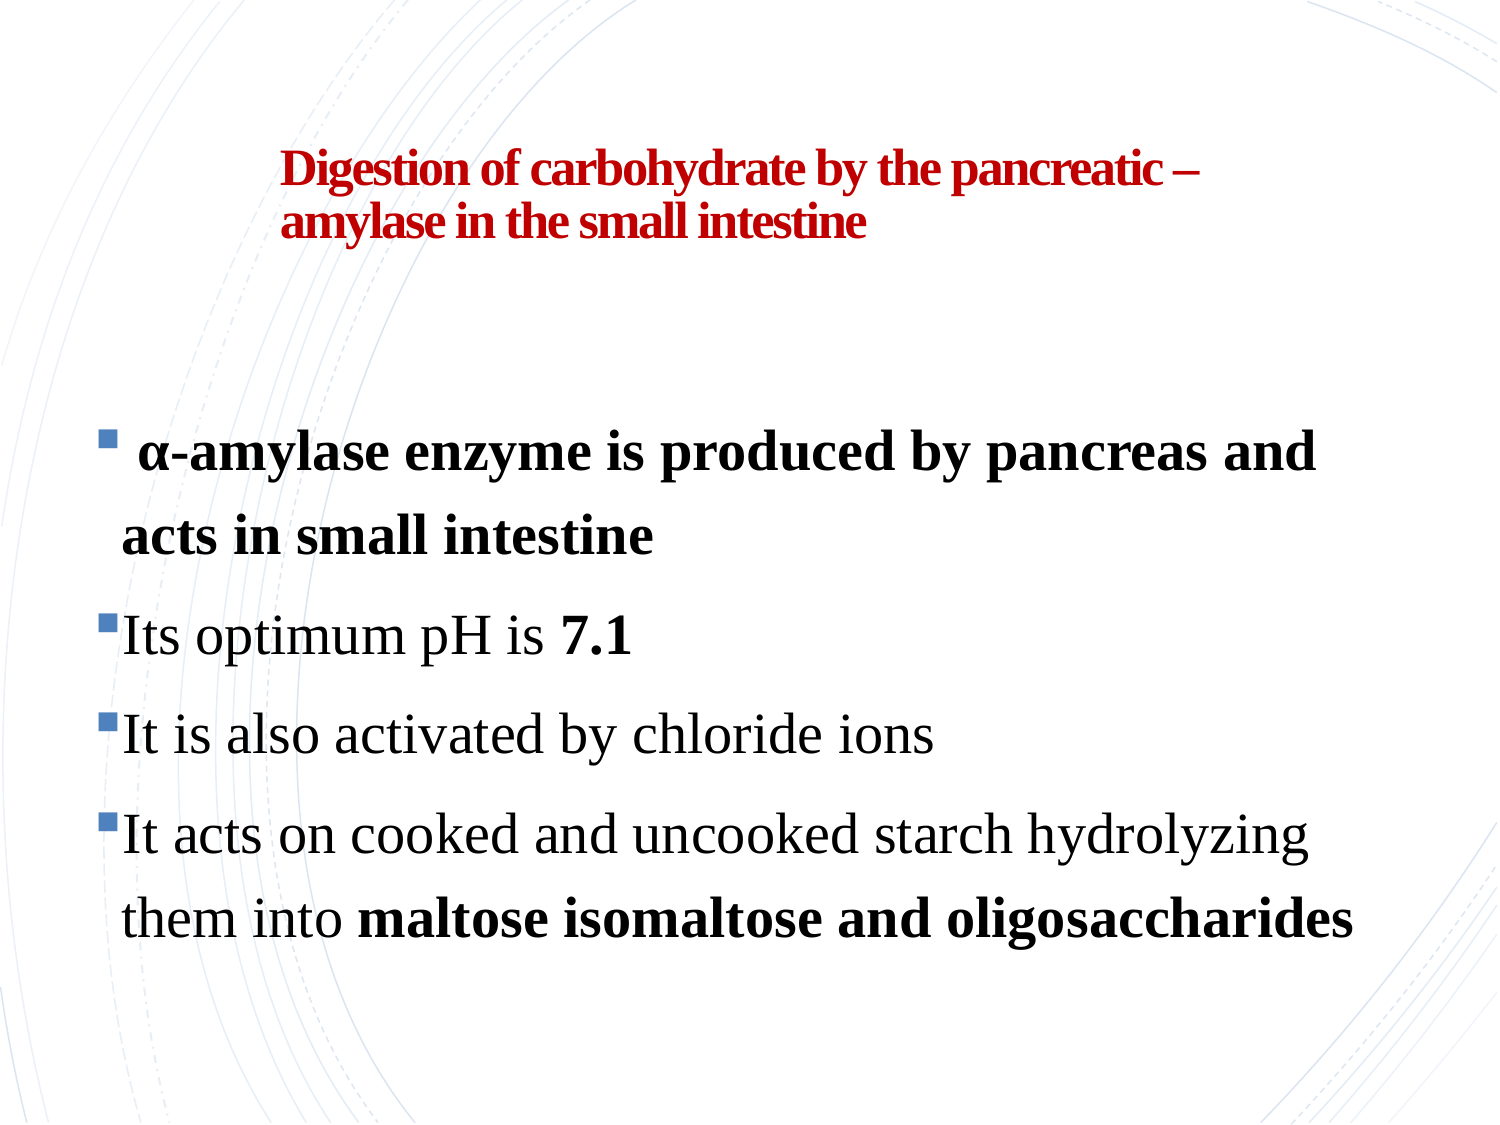

# Digestion of carbohydrate by the pancreatic – amylase in the small intestine
 α-amylase enzyme is produced by pancreas and acts in small intestine
Its optimum pH is 7.1
It is also activated by chloride ions
It acts on cooked and uncooked starch hydrolyzing them into maltose isomaltose and oligosaccharides